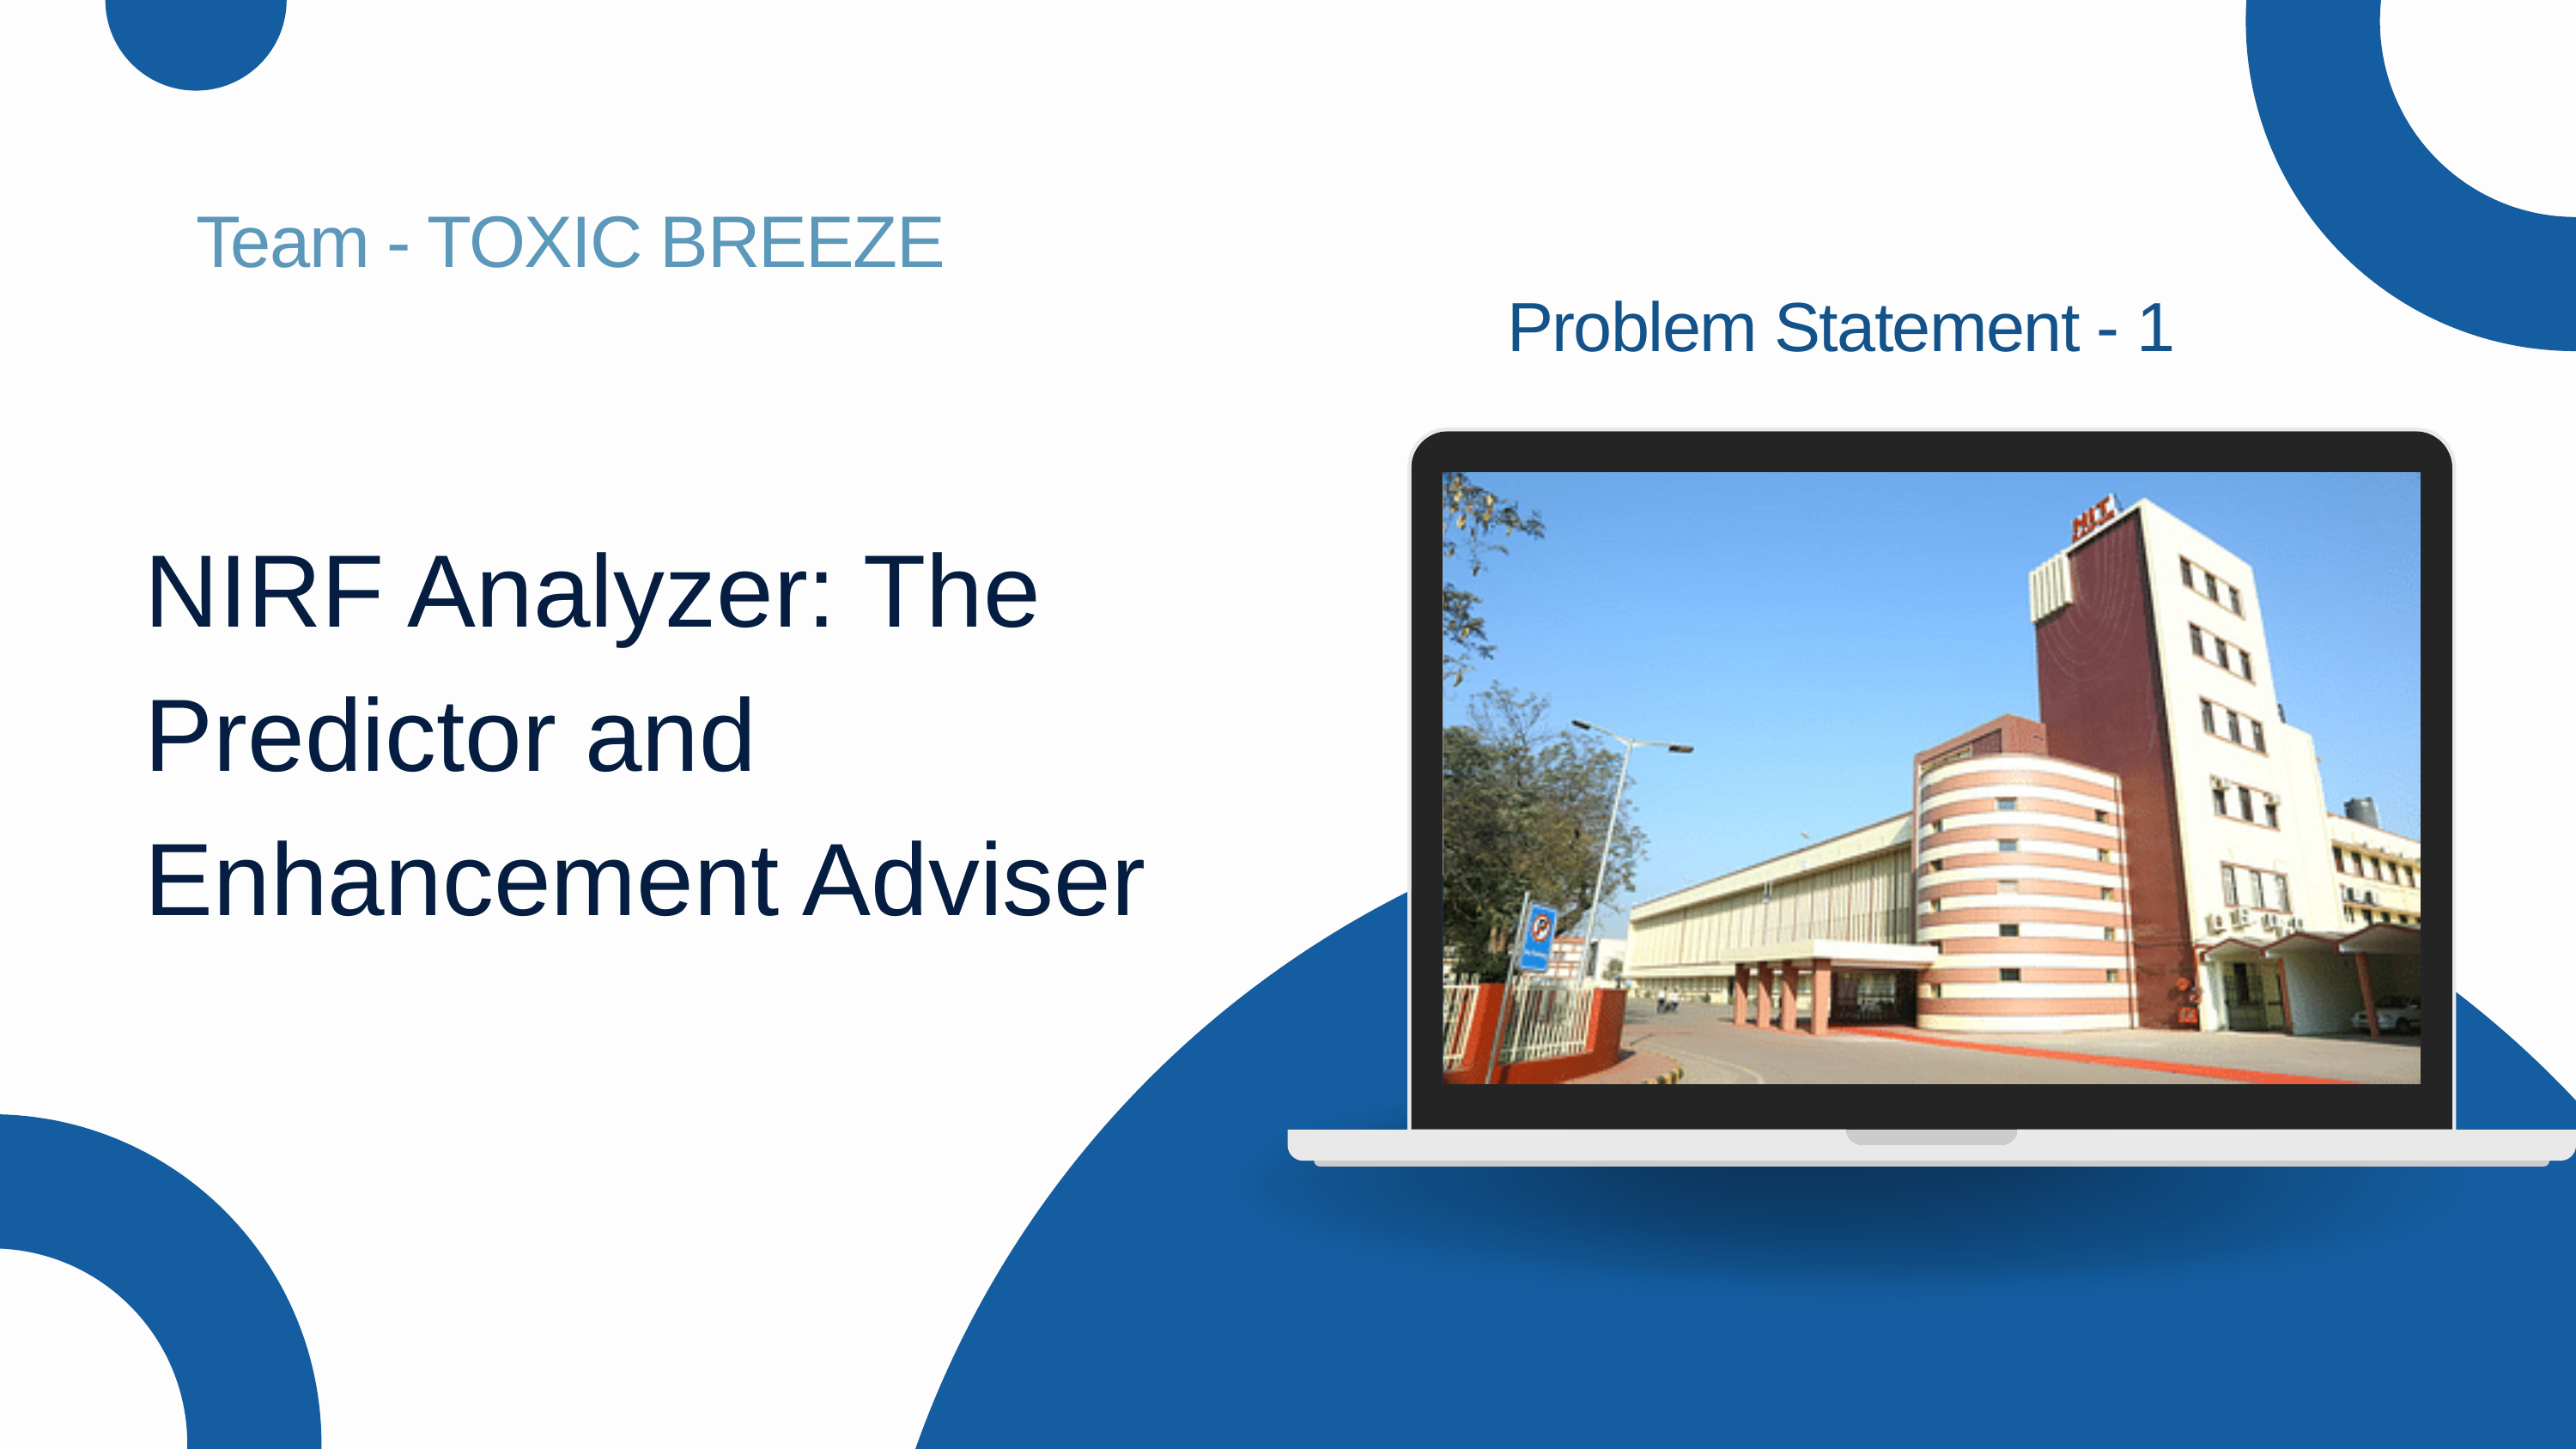

Team - TOXIC BREEZE
Problem Statement - 1

NIRF Analyzer: The Predictor and Enhancement Adviser